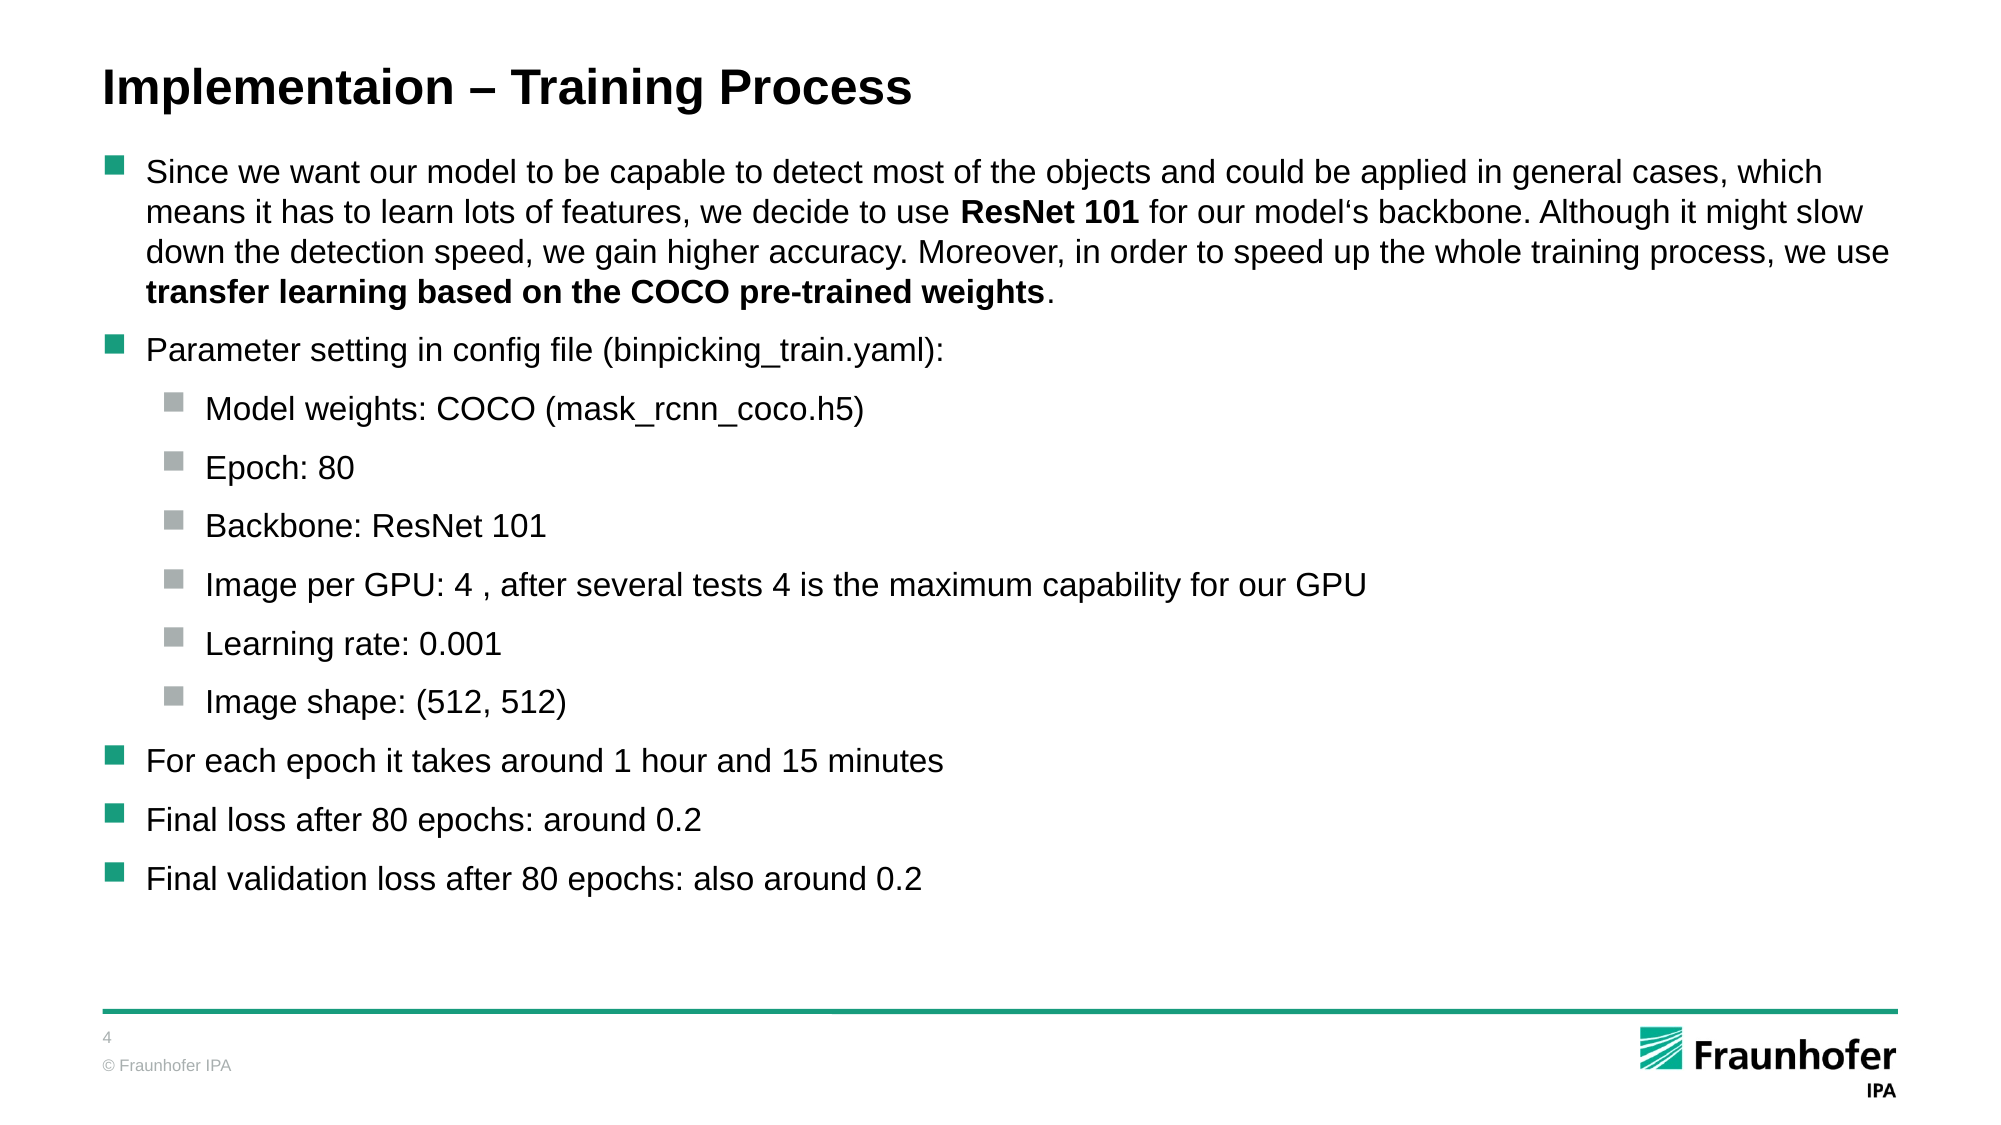

# Implementaion – Training Process
Since we want our model to be capable to detect most of the objects and could be applied in general cases, which means it has to learn lots of features, we decide to use ResNet 101 for our model‘s backbone. Although it might slow down the detection speed, we gain higher accuracy. Moreover, in order to speed up the whole training process, we use transfer learning based on the COCO pre-trained weights.
Parameter setting in config file (binpicking_train.yaml):
Model weights: COCO (mask_rcnn_coco.h5)
Epoch: 80
Backbone: ResNet 101
Image per GPU: 4 , after several tests 4 is the maximum capability for our GPU
Learning rate: 0.001
Image shape: (512, 512)
For each epoch it takes around 1 hour and 15 minutes
Final loss after 80 epochs: around 0.2
Final validation loss after 80 epochs: also around 0.2